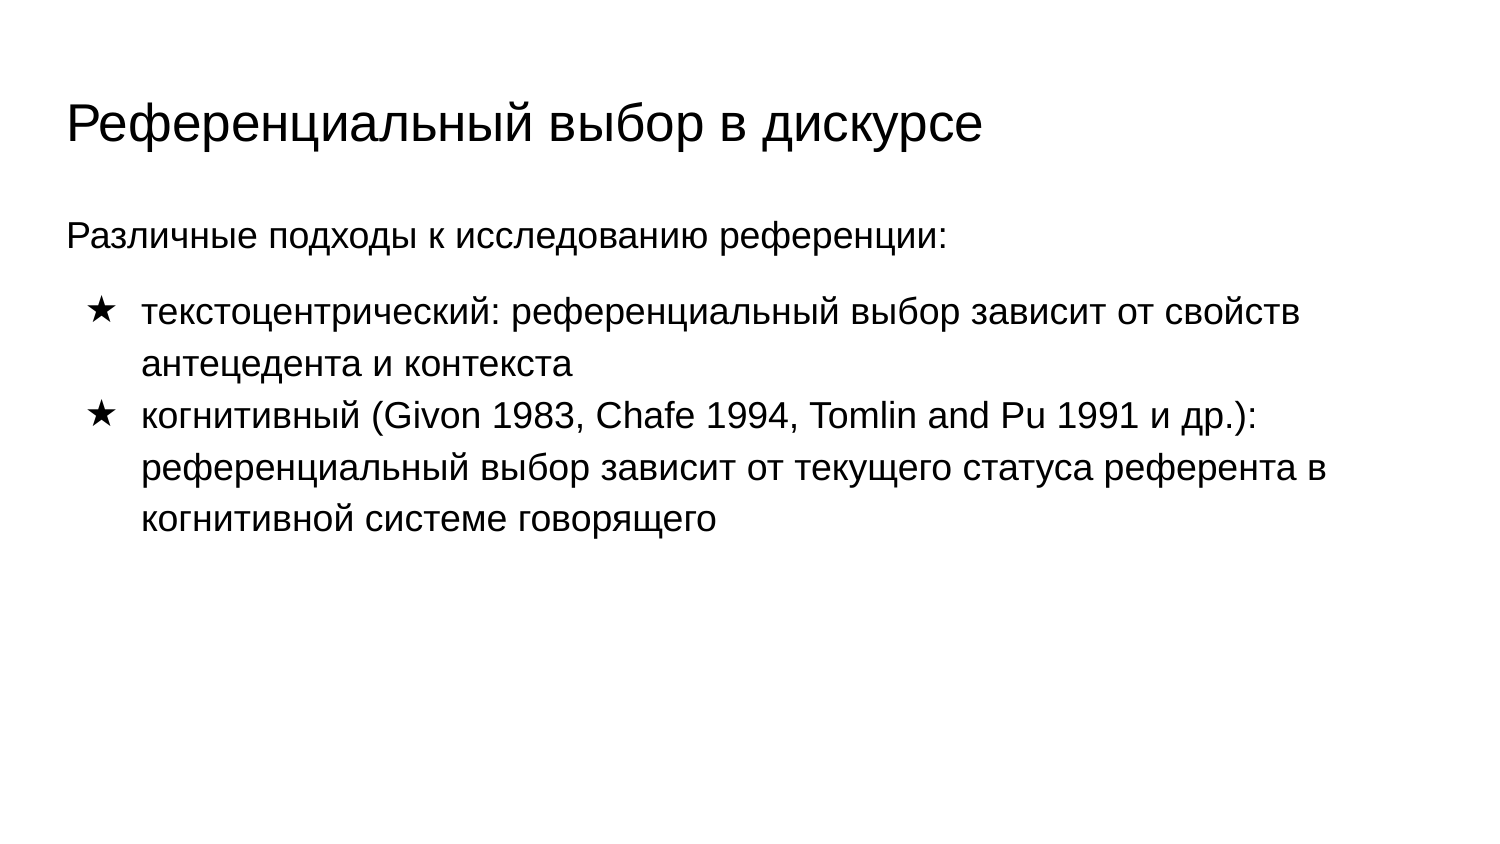

# Референциальный выбор в дискурсе
Различные подходы к исследованию референции:
текстоцентрический: референциальный выбор зависит от свойств антецедента и контекста
когнитивный (Givon 1983, Chafe 1994, Tomlin and Pu 1991 и др.): референциальный выбор зависит от текущего статуса референта в когнитивной системе говорящего